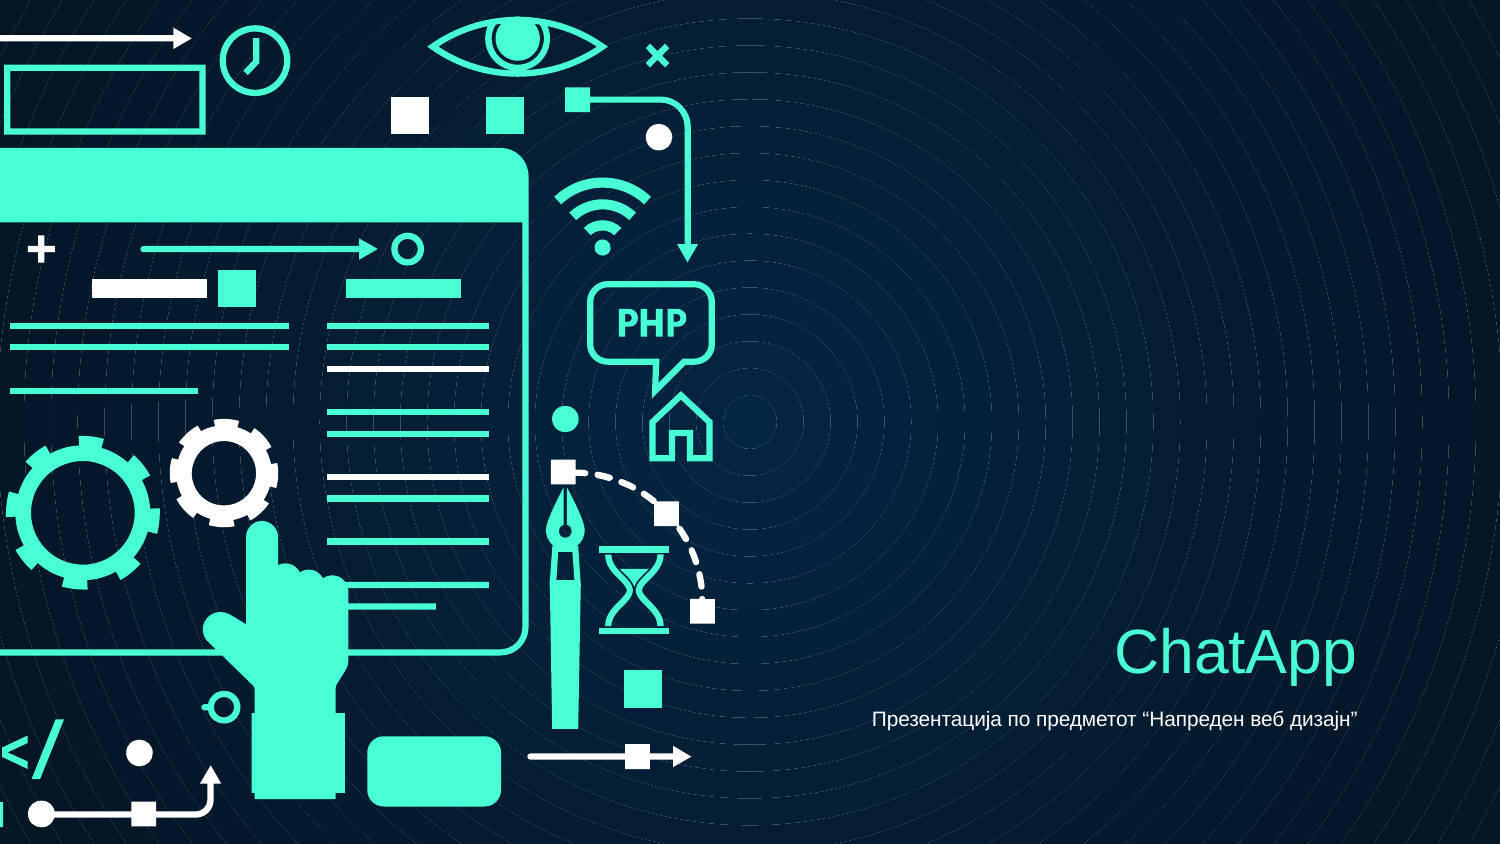

# ChatApp

Презентација по предметот “Напреден веб дизајн”